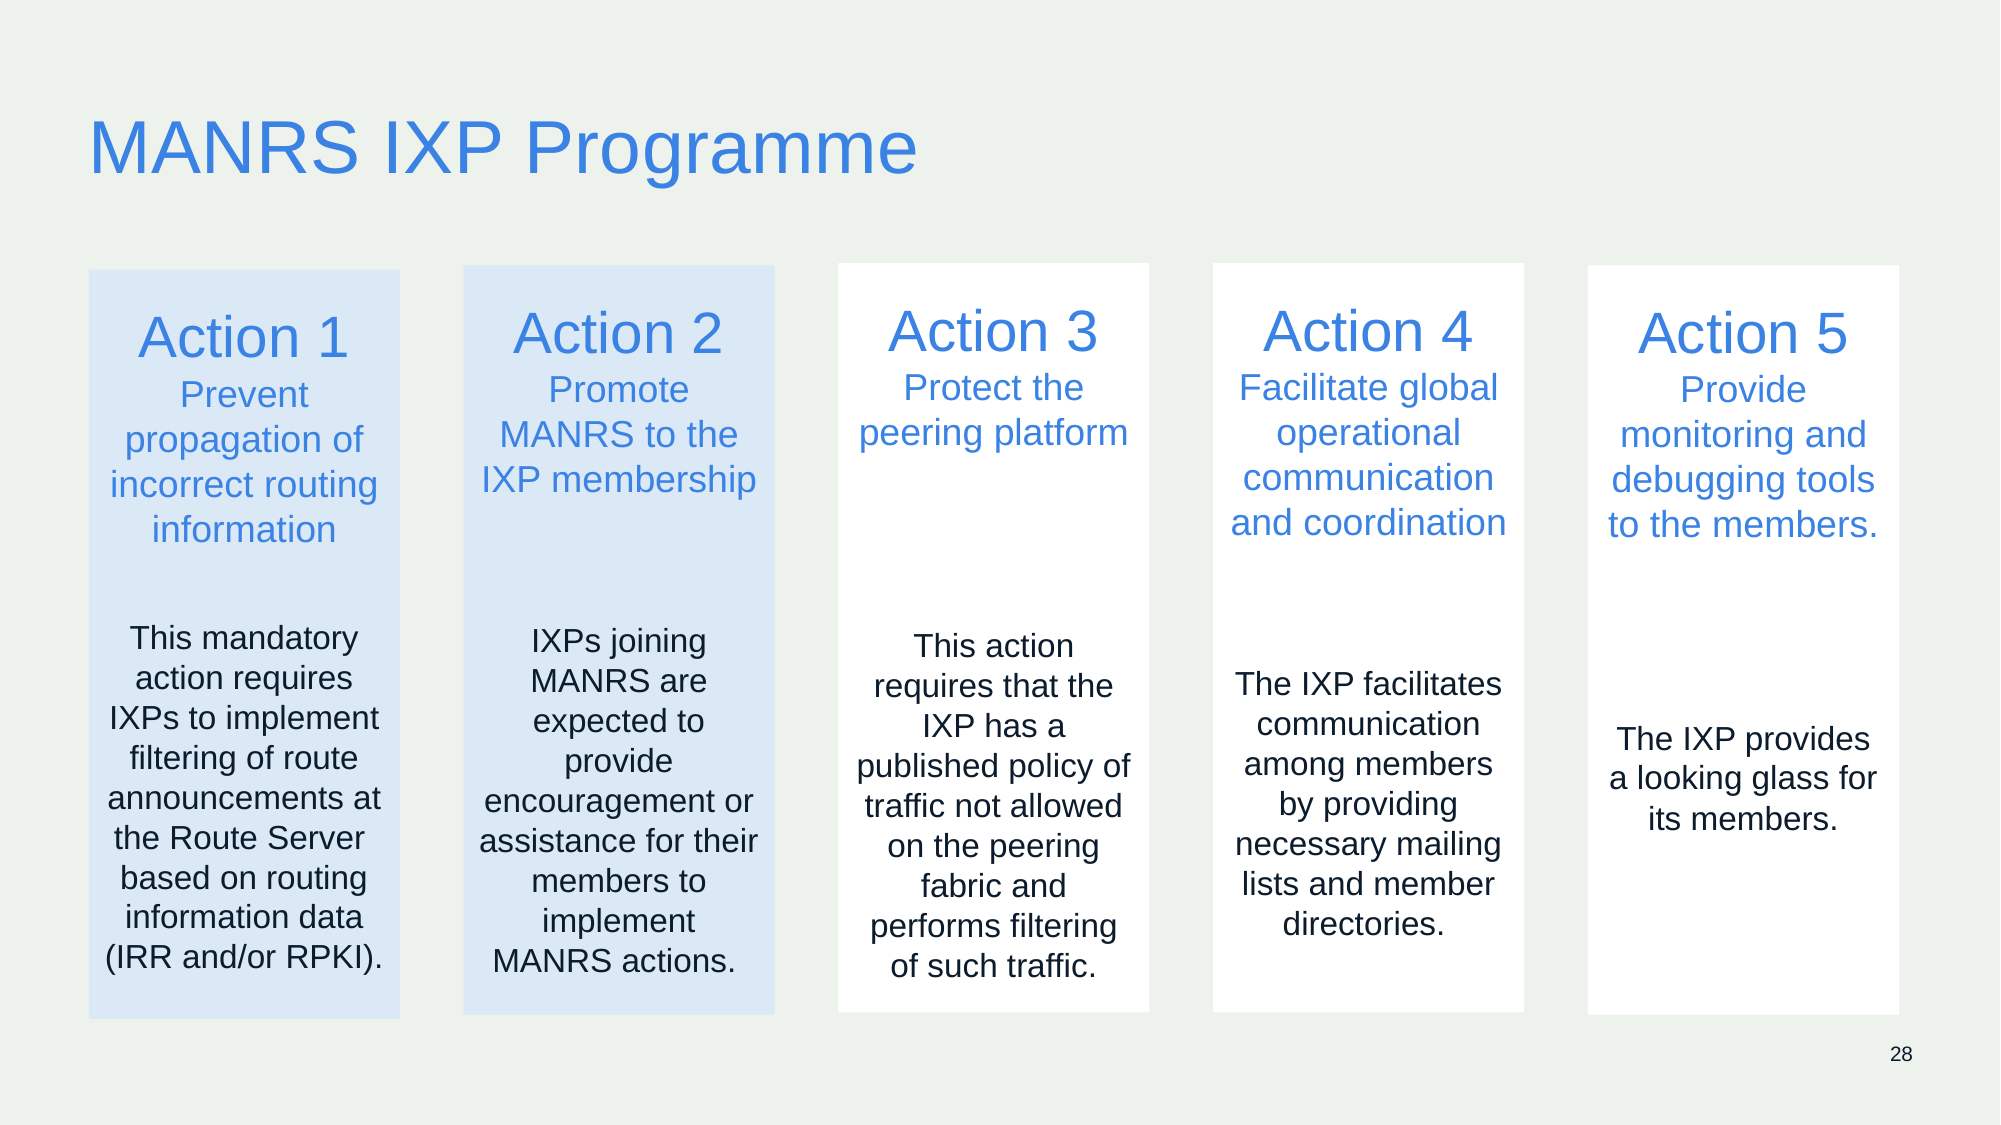

# MANRS IXP Programme
Action 3
Protect the peering platform

This action requires that the IXP has a published policy of traffic not allowed on the peering fabric and performs filtering of such traffic.
Action 4
Facilitate global operational communication and coordination

The IXP facilitates communication among members by providing necessary mailing lists and member directories.
Action 2
Promote MANRS to the IXP membership

IXPs joining MANRS are expected to provide encouragement or assistance for their members to implement MANRS actions.
Action 5
Provide monitoring and debugging tools to the members.

The IXP provides a looking glass for its members.
Action 1
Prevent propagation of incorrect routing information
This mandatory action requires IXPs to implement filtering of route announcements at the Route Server  based on routing information data (IRR and/or RPKI).
28